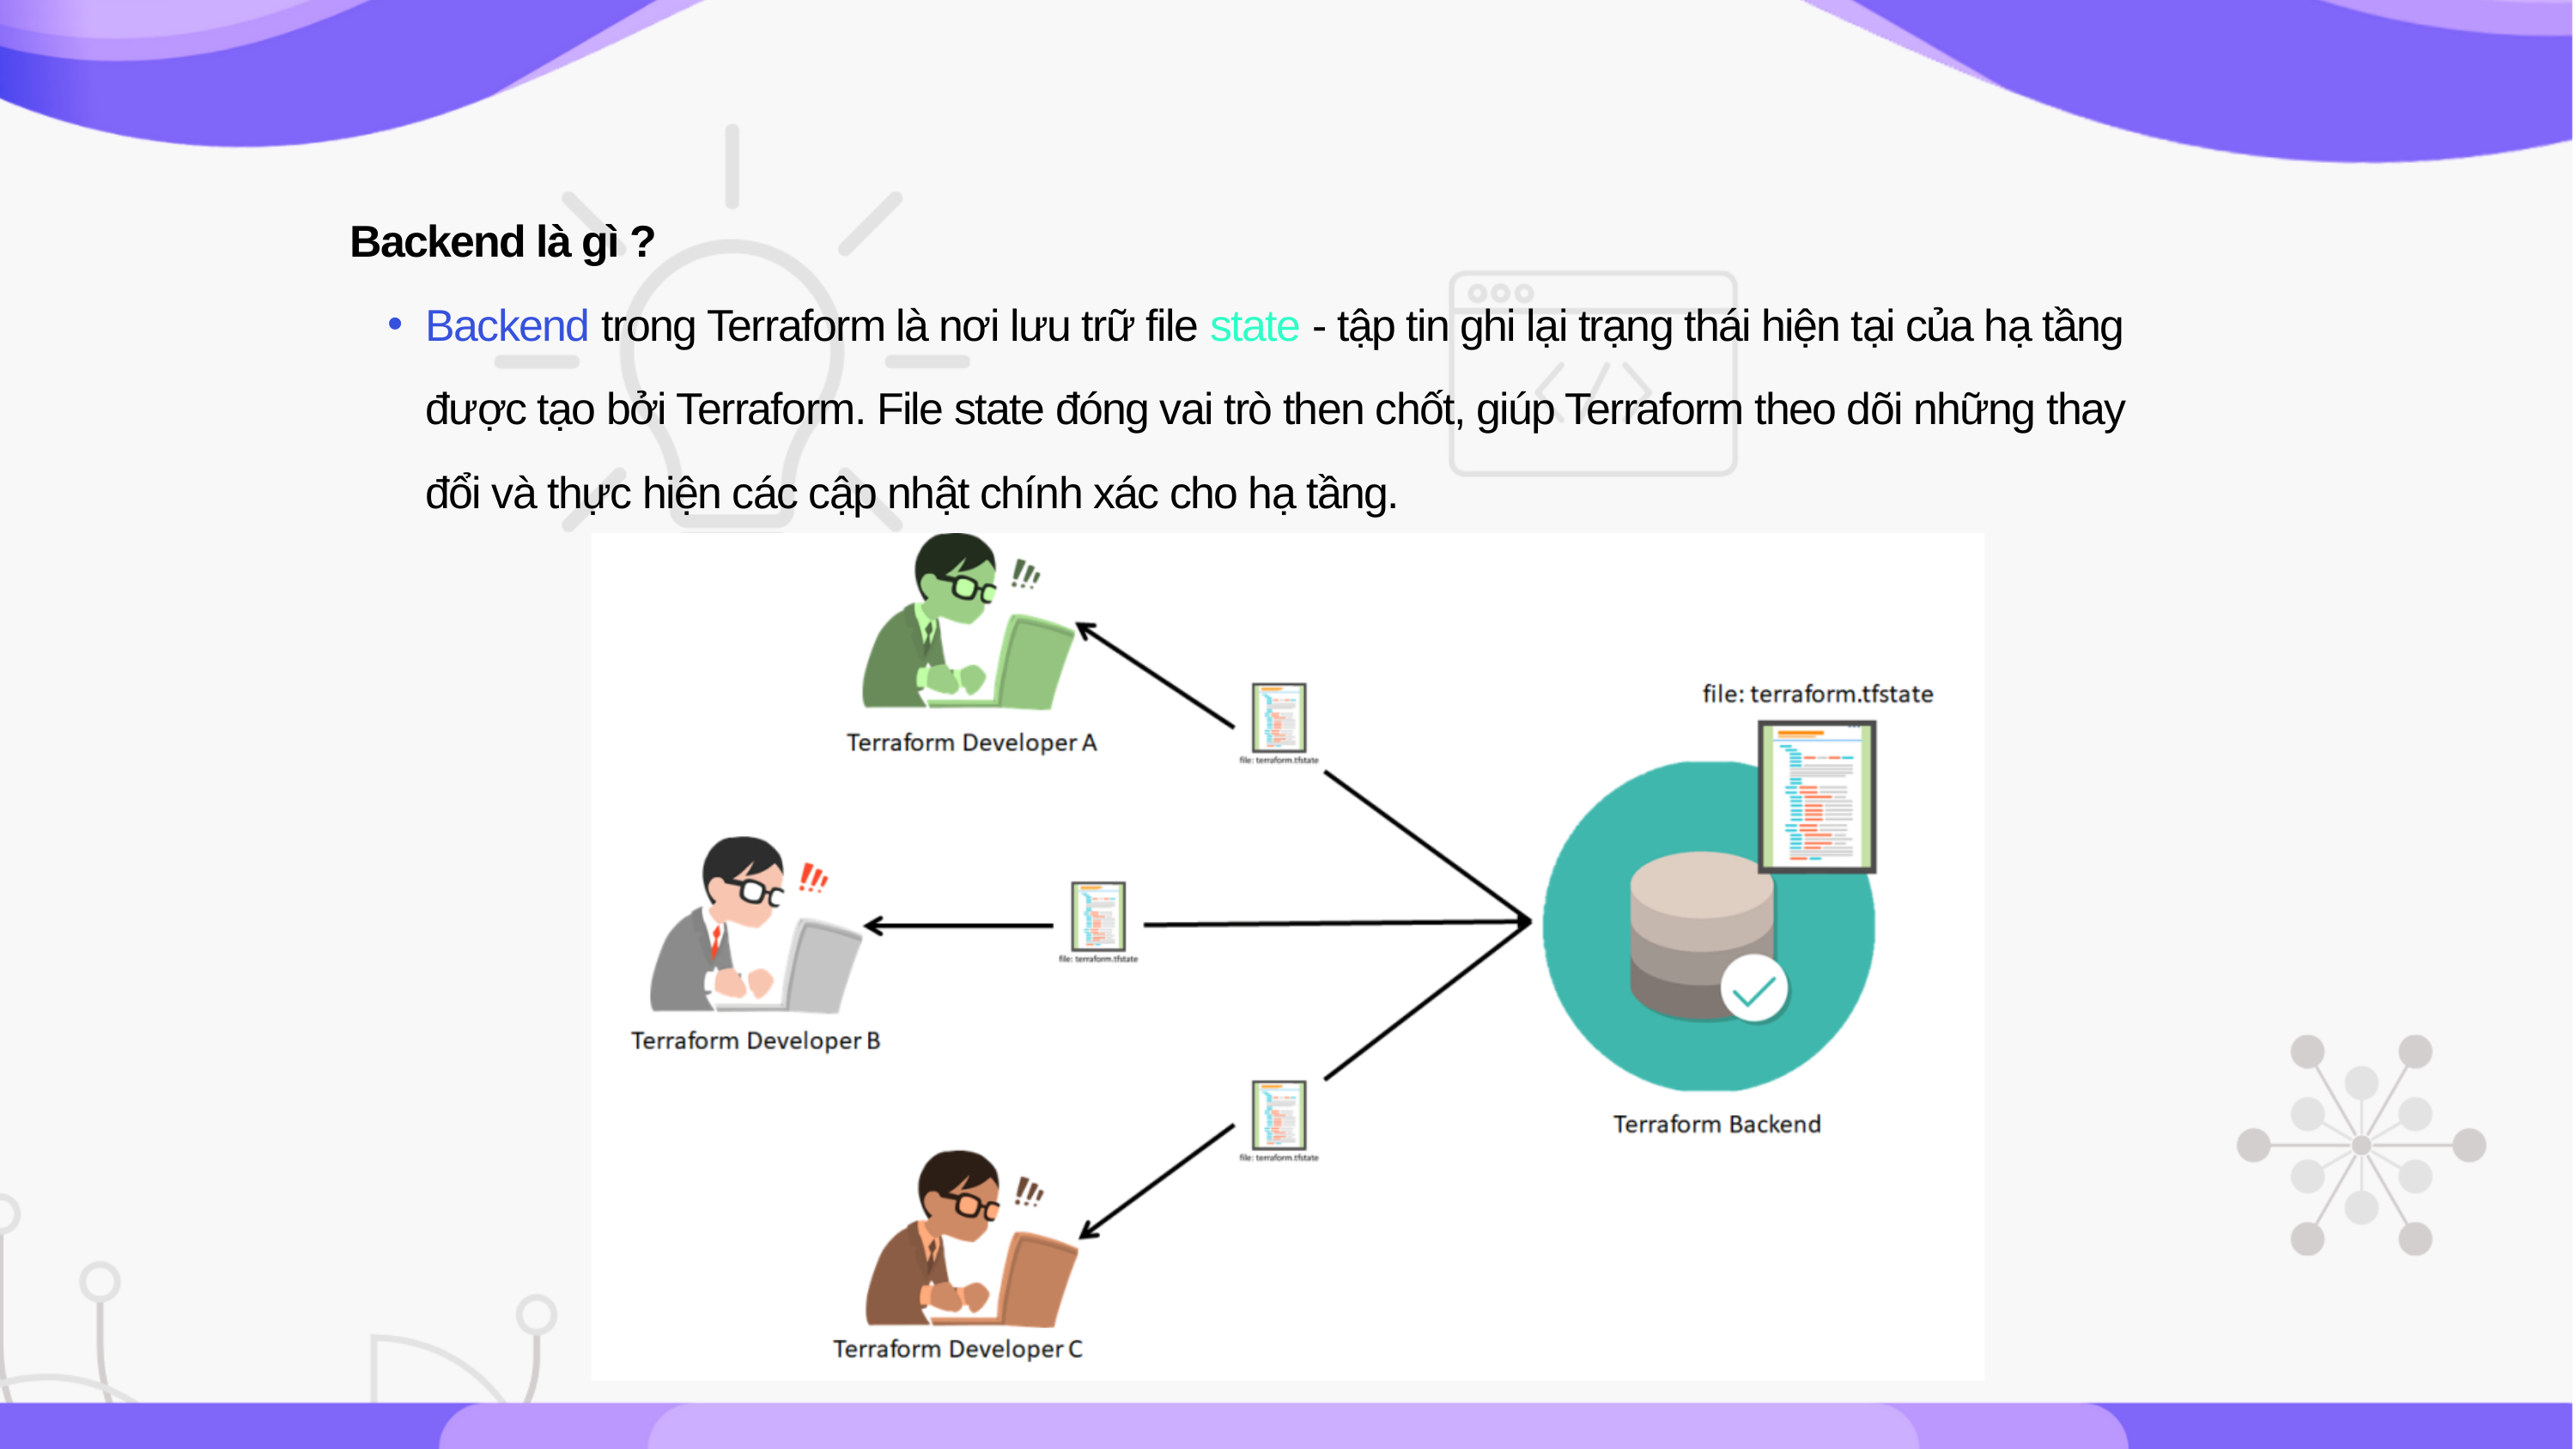

Backend là gì ?
Backend trong Terraform là nơi lưu trữ file state - tập tin ghi lại trạng thái hiện tại của hạ tầng được tạo bởi Terraform. File state đóng vai trò then chốt, giúp Terraform theo dõi những thay đổi và thực hiện các cập nhật chính xác cho hạ tầng.